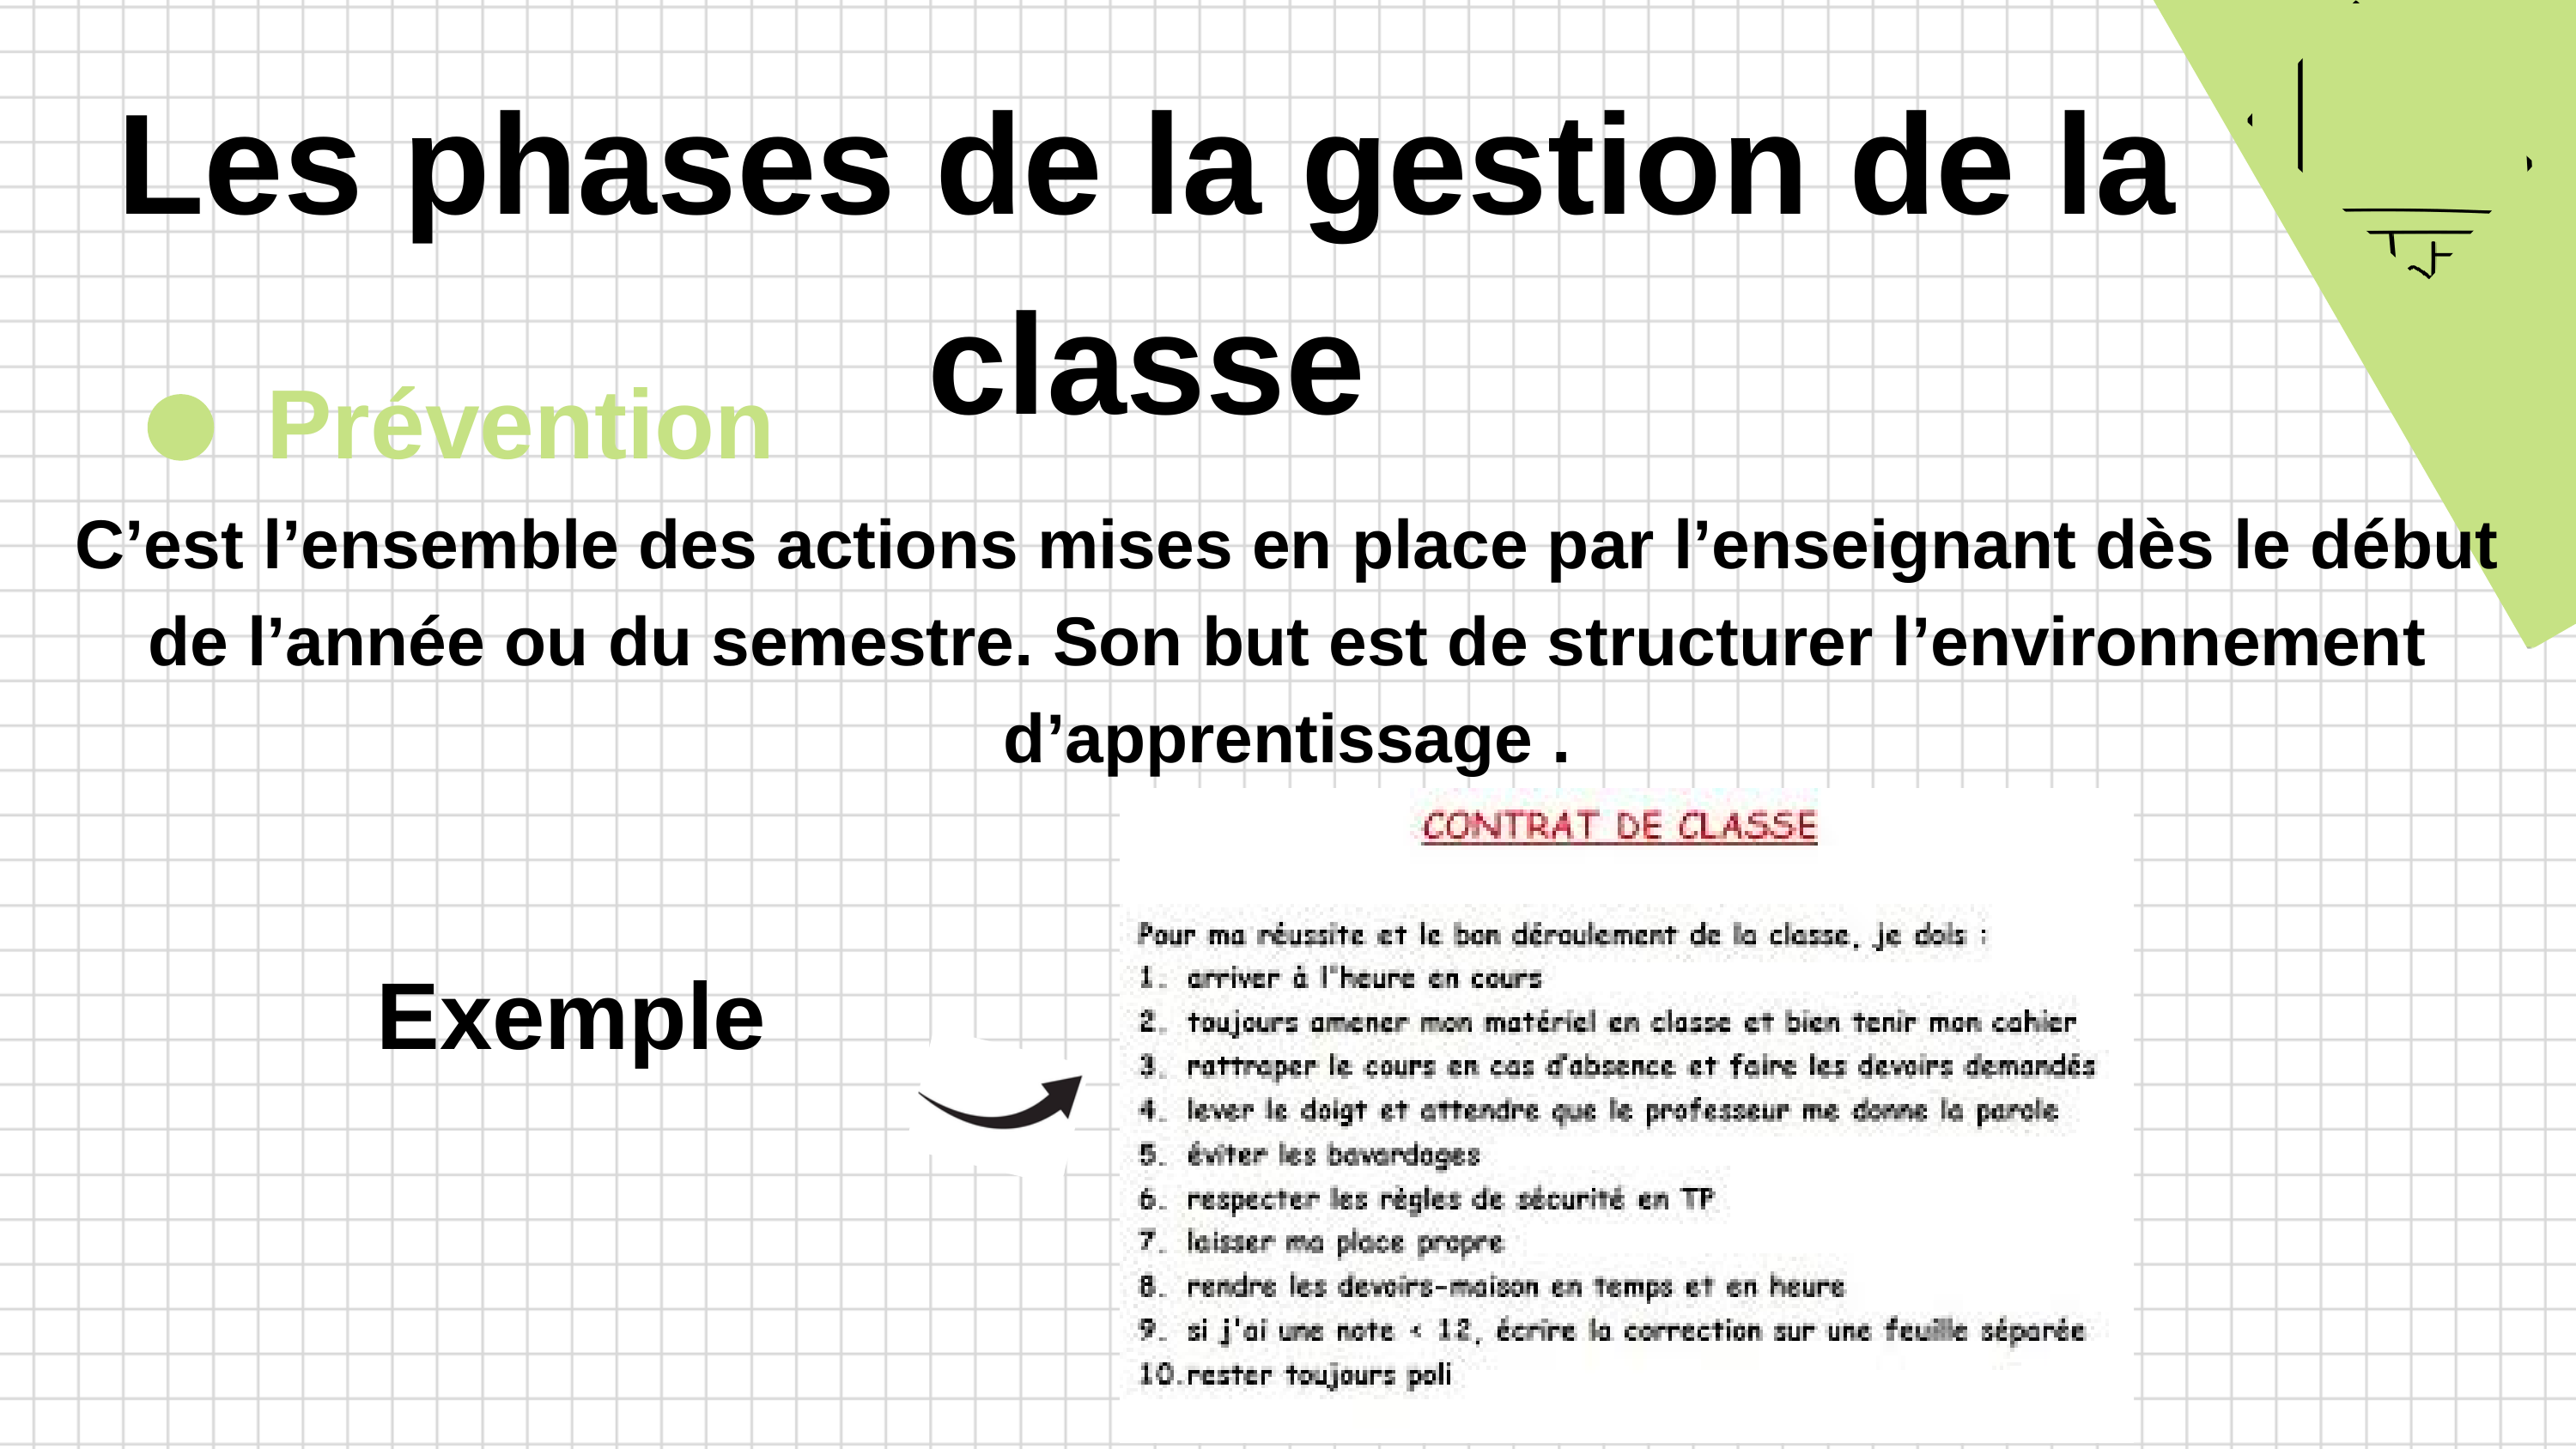

Les phases de la gestion de la classe
 Prévention

C’est l’ensemble des actions mises en place par l’enseignant dès le début de l’année ou du semestre. Son but est de structurer l’environnement d’apprentissage .

Exemple